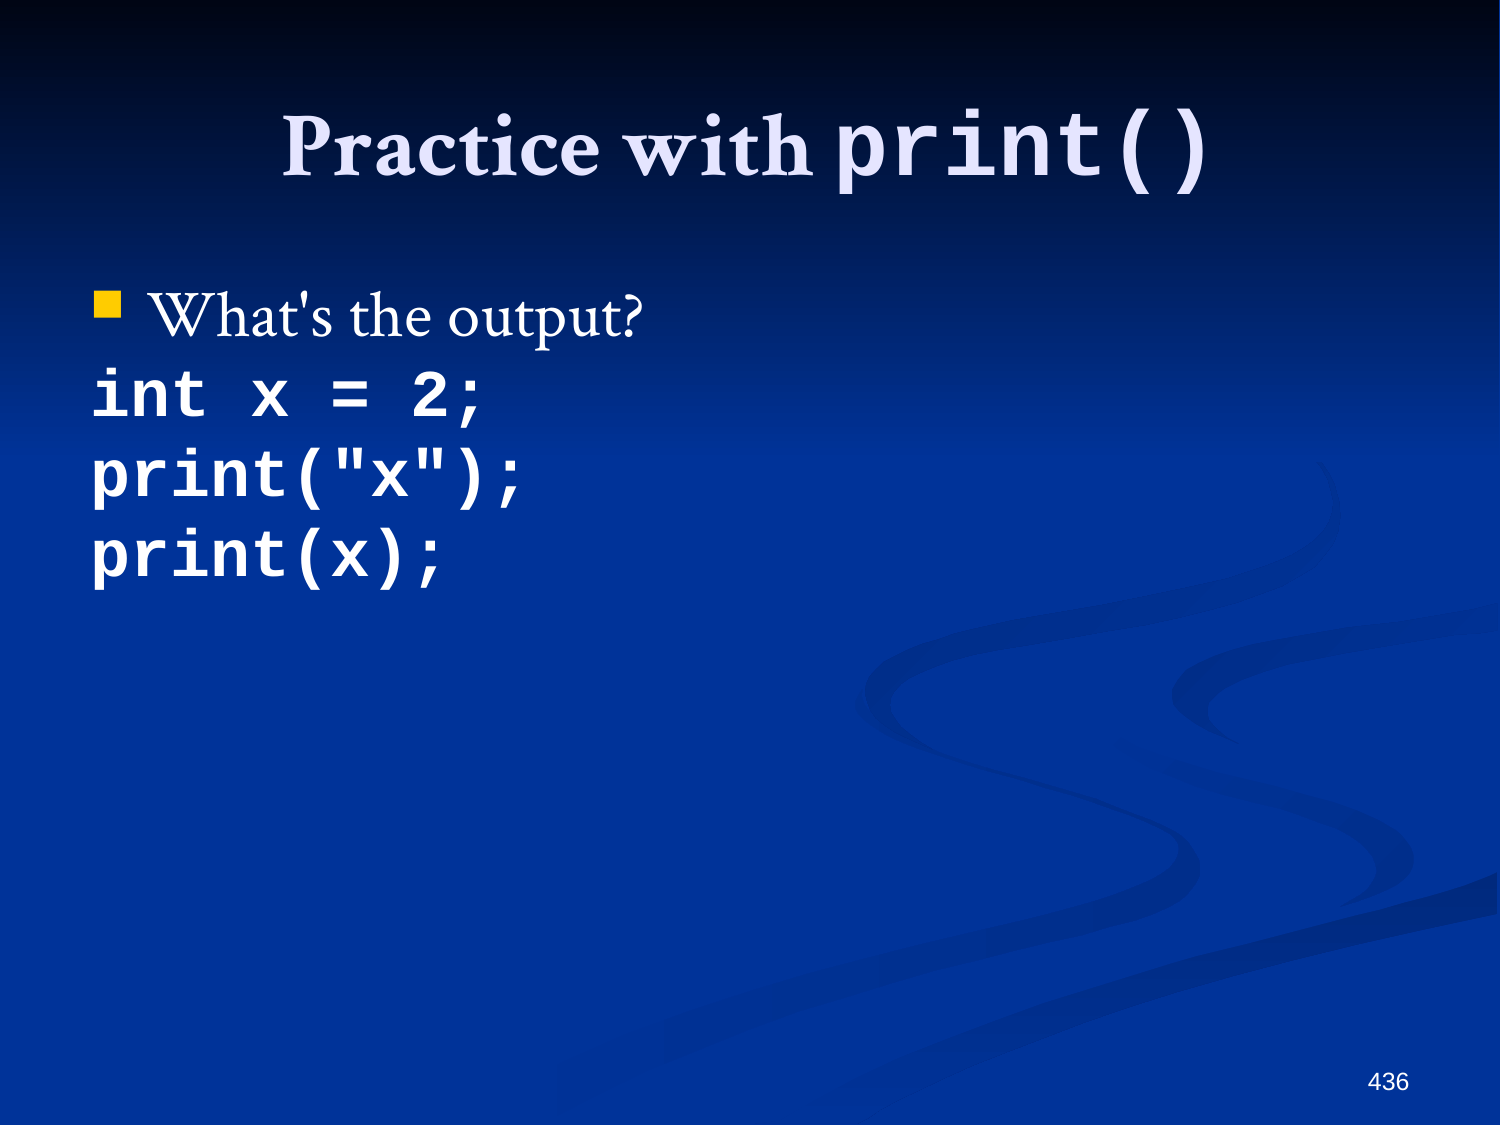

# Practice with print()
What's the output?
int x = 2;
print("x");
print(x);

436